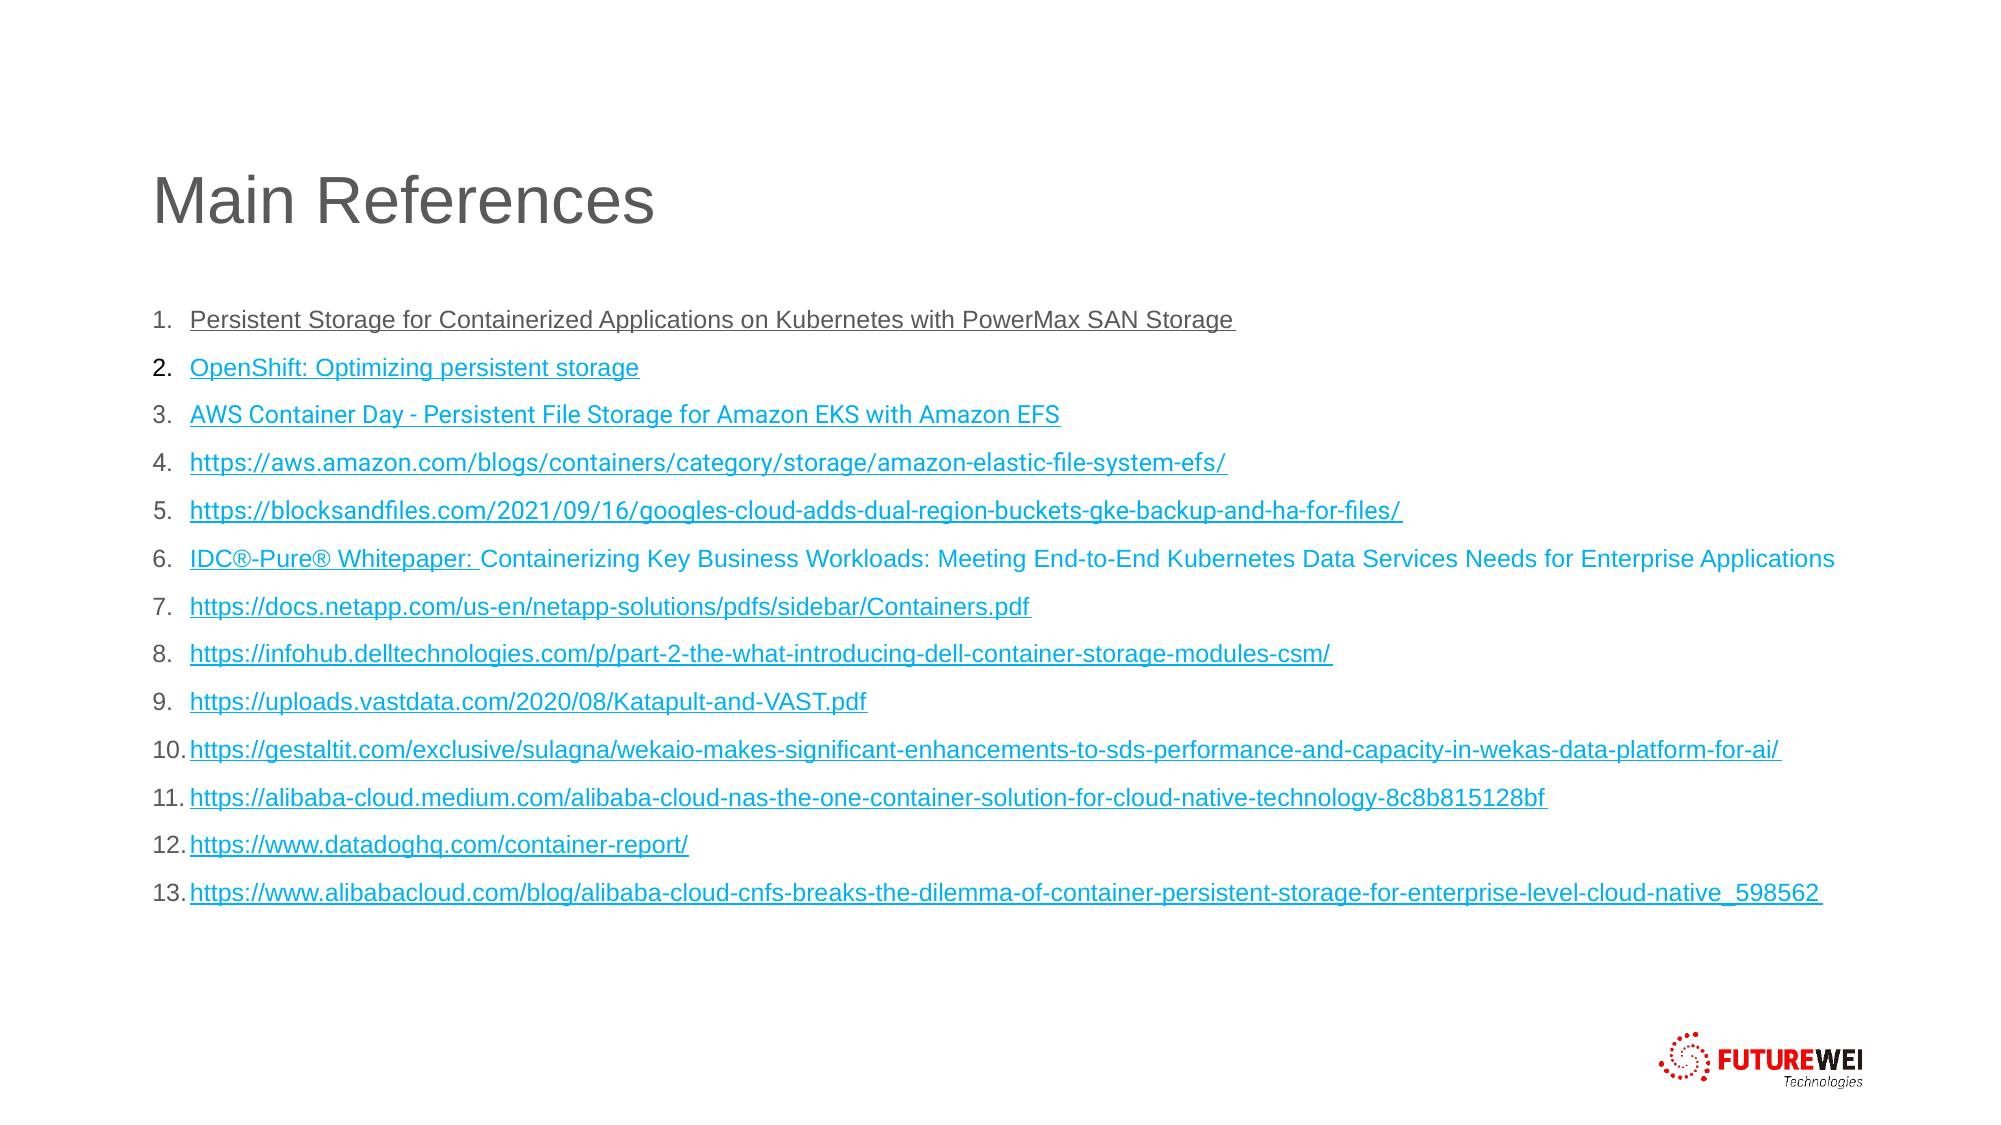

# Main References
Persistent Storage for Containerized Applications on Kubernetes with PowerMax SAN Storage
OpenShift: Optimizing persistent storage
AWS Container Day - Persistent File Storage for Amazon EKS with Amazon EFS
https://aws.amazon.com/blogs/containers/category/storage/amazon-elastic-file-system-efs/
https://blocksandfiles.com/2021/09/16/googles-cloud-adds-dual-region-buckets-gke-backup-and-ha-for-files/
IDC®-Pure® Whitepaper: Containerizing Key Business Workloads: Meeting End-to-End Kubernetes Data Services Needs for Enterprise Applications
https://docs.netapp.com/us-en/netapp-solutions/pdfs/sidebar/Containers.pdf
https://infohub.delltechnologies.com/p/part-2-the-what-introducing-dell-container-storage-modules-csm/
https://uploads.vastdata.com/2020/08/Katapult-and-VAST.pdf
https://gestaltit.com/exclusive/sulagna/wekaio-makes-significant-enhancements-to-sds-performance-and-capacity-in-wekas-data-platform-for-ai/
https://alibaba-cloud.medium.com/alibaba-cloud-nas-the-one-container-solution-for-cloud-native-technology-8c8b815128bf
https://www.datadoghq.com/container-report/
https://www.alibabacloud.com/blog/alibaba-cloud-cnfs-breaks-the-dilemma-of-container-persistent-storage-for-enterprise-level-cloud-native_598562